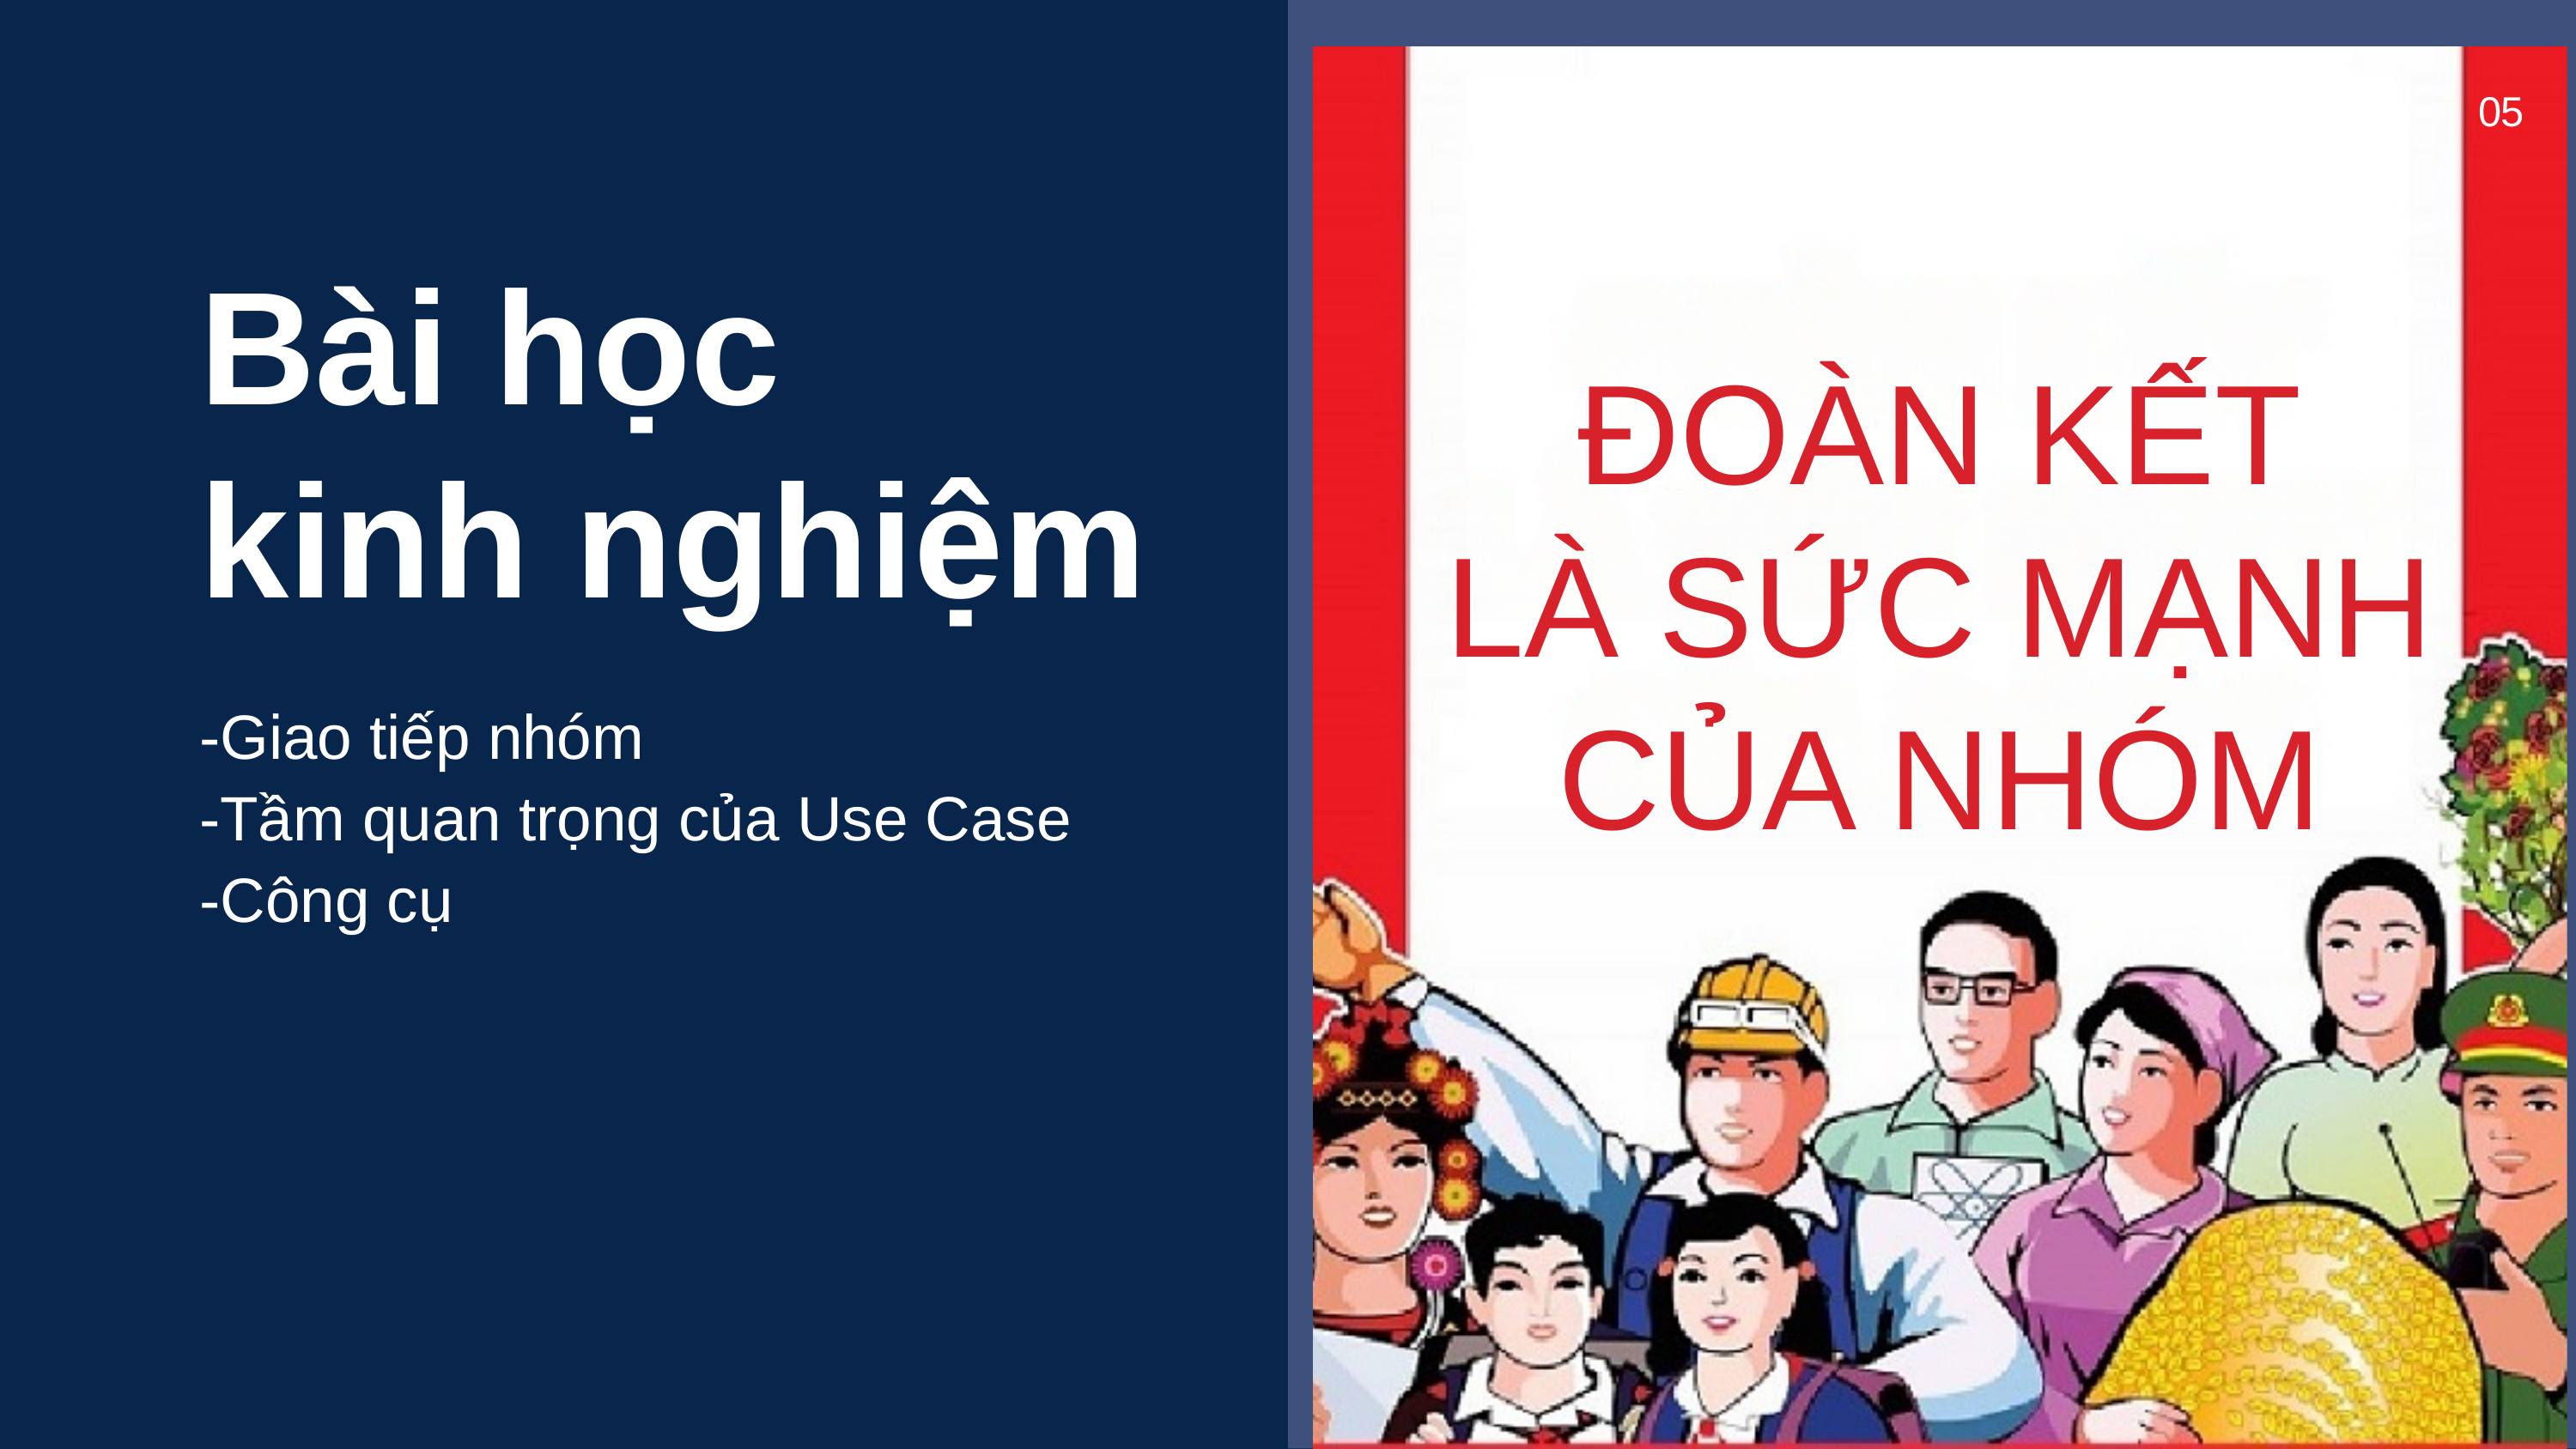

05

Bài học
kinh nghiệm
-Giao tiếp nhóm
-Tầm quan trọng của Use Case
-Công cụ

ĐOÀN KẾT
LÀ SỨC MẠNH
CỦA NHÓM